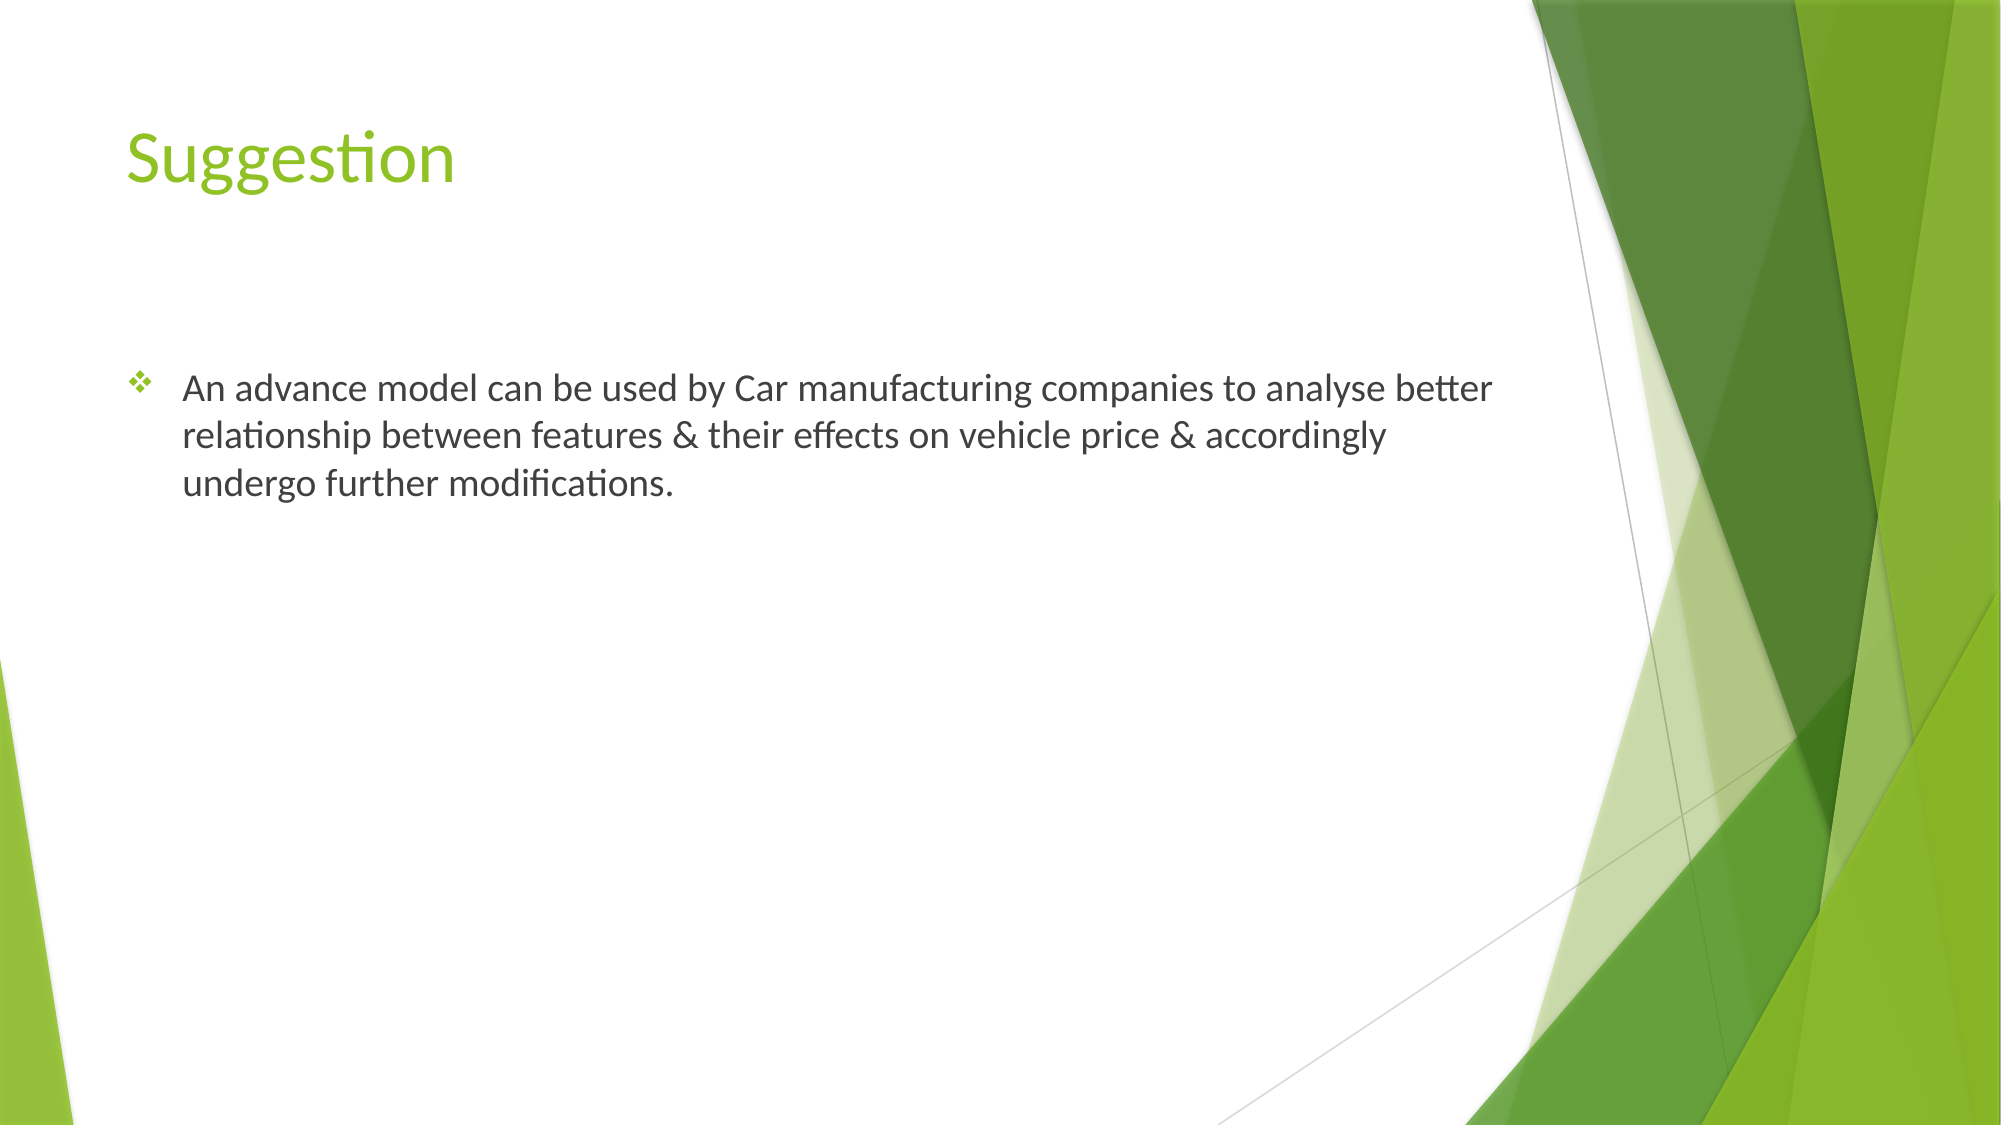

# Suggestion
An advance model can be used by Car manufacturing companies to analyse better relationship between features & their effects on vehicle price & accordingly undergo further modifications.